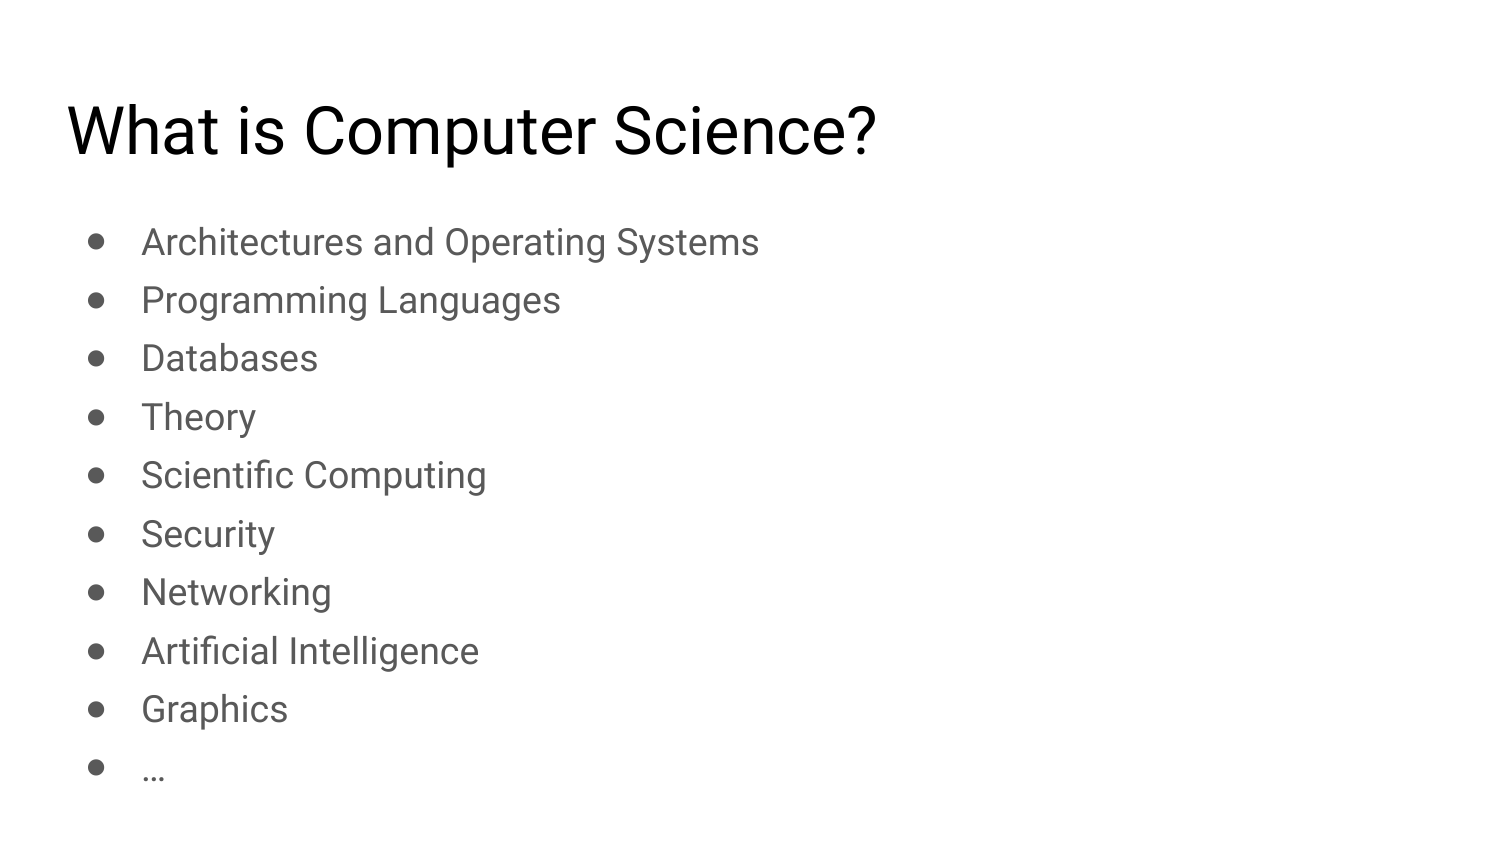

# What is Computer Science?
Architectures and Operating Systems
Programming Languages
Databases
Theory
Scientific Computing
Security
Networking
Artificial Intelligence
Graphics
…